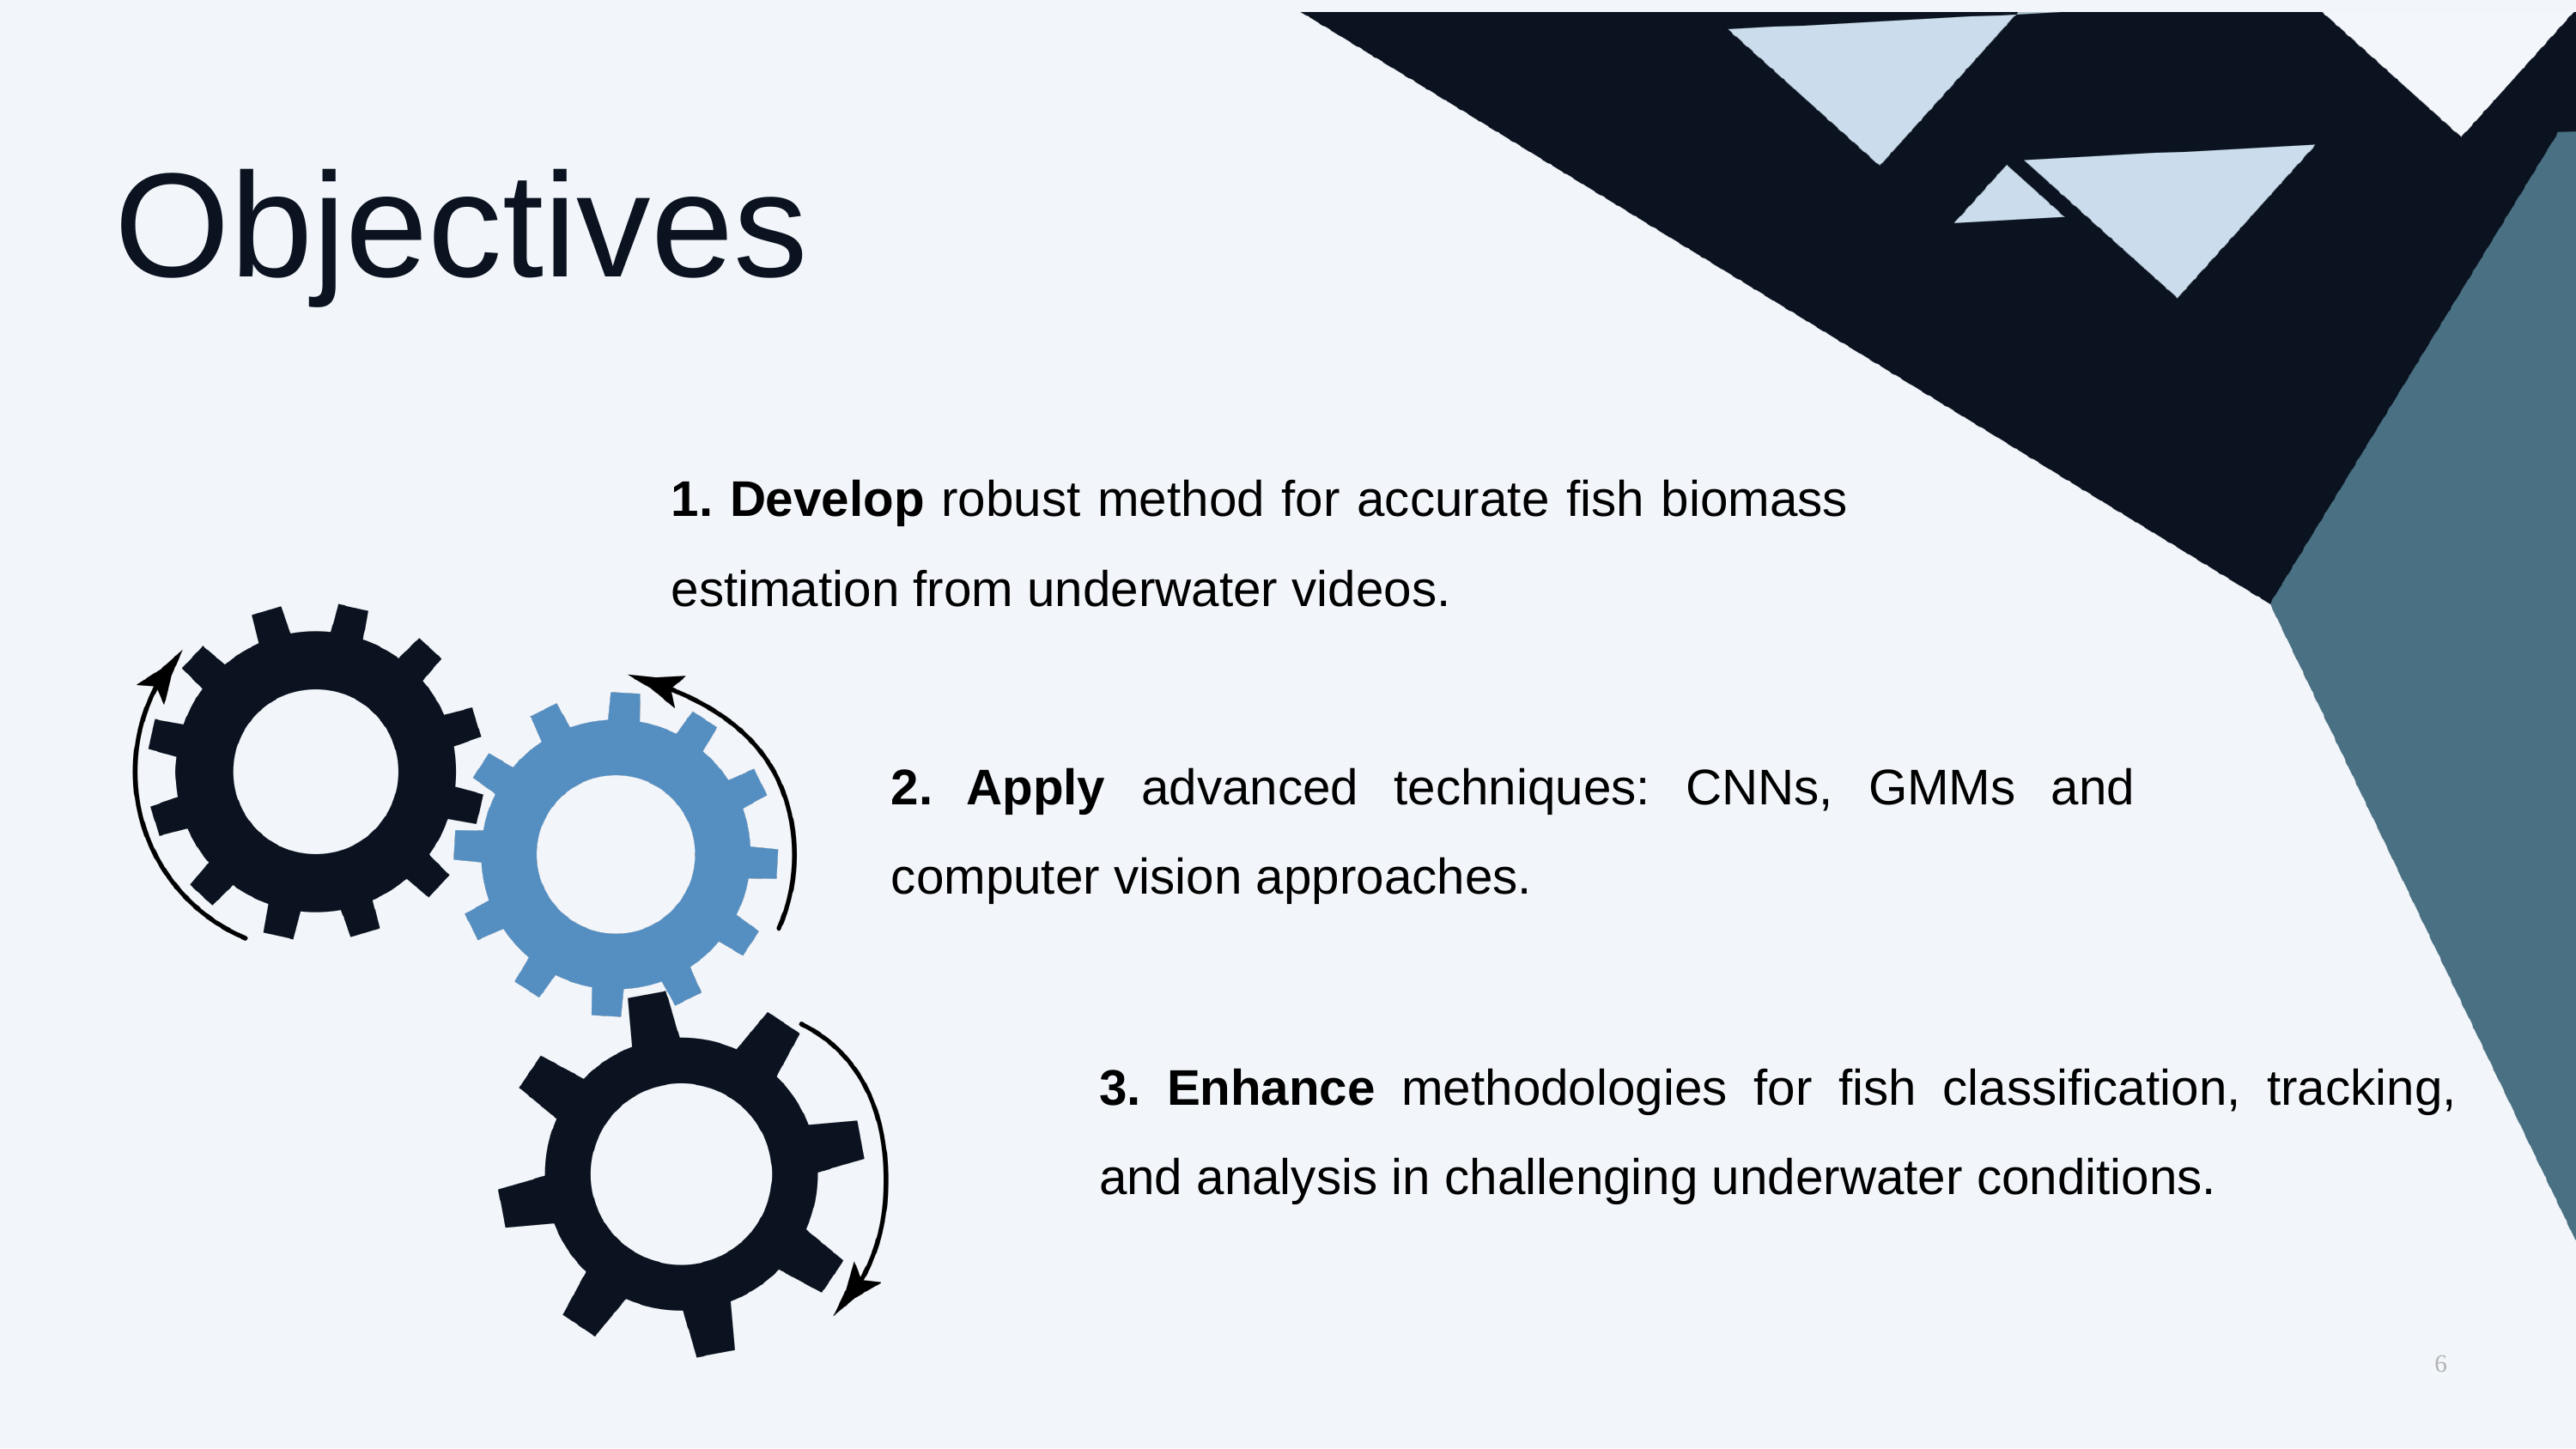

Objectives
1. Develop robust method for accurate fish biomass estimation from underwater videos.

2. Apply advanced techniques: CNNs, GMMs and computer vision approaches.
3. Enhance methodologies for fish classification, tracking, and analysis in challenging underwater conditions.
6